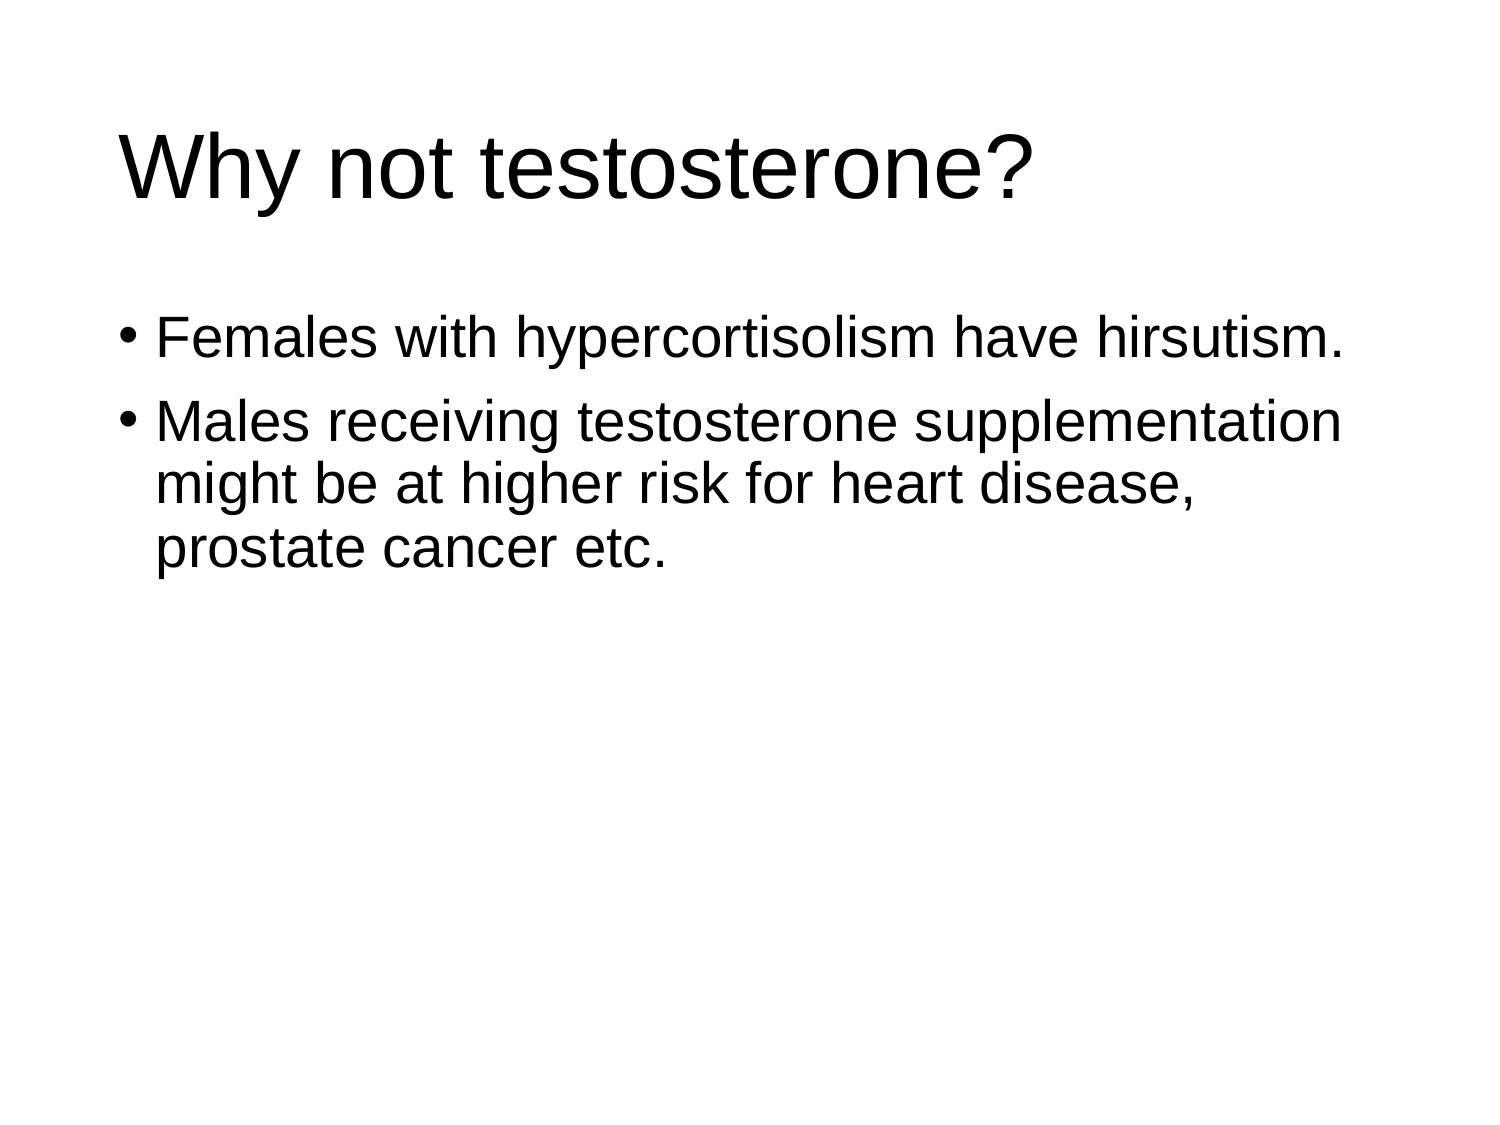

# Why not testosterone?
Females with hypercortisolism have hirsutism.
Males receiving testosterone supplementation might be at higher risk for heart disease, prostate cancer etc.